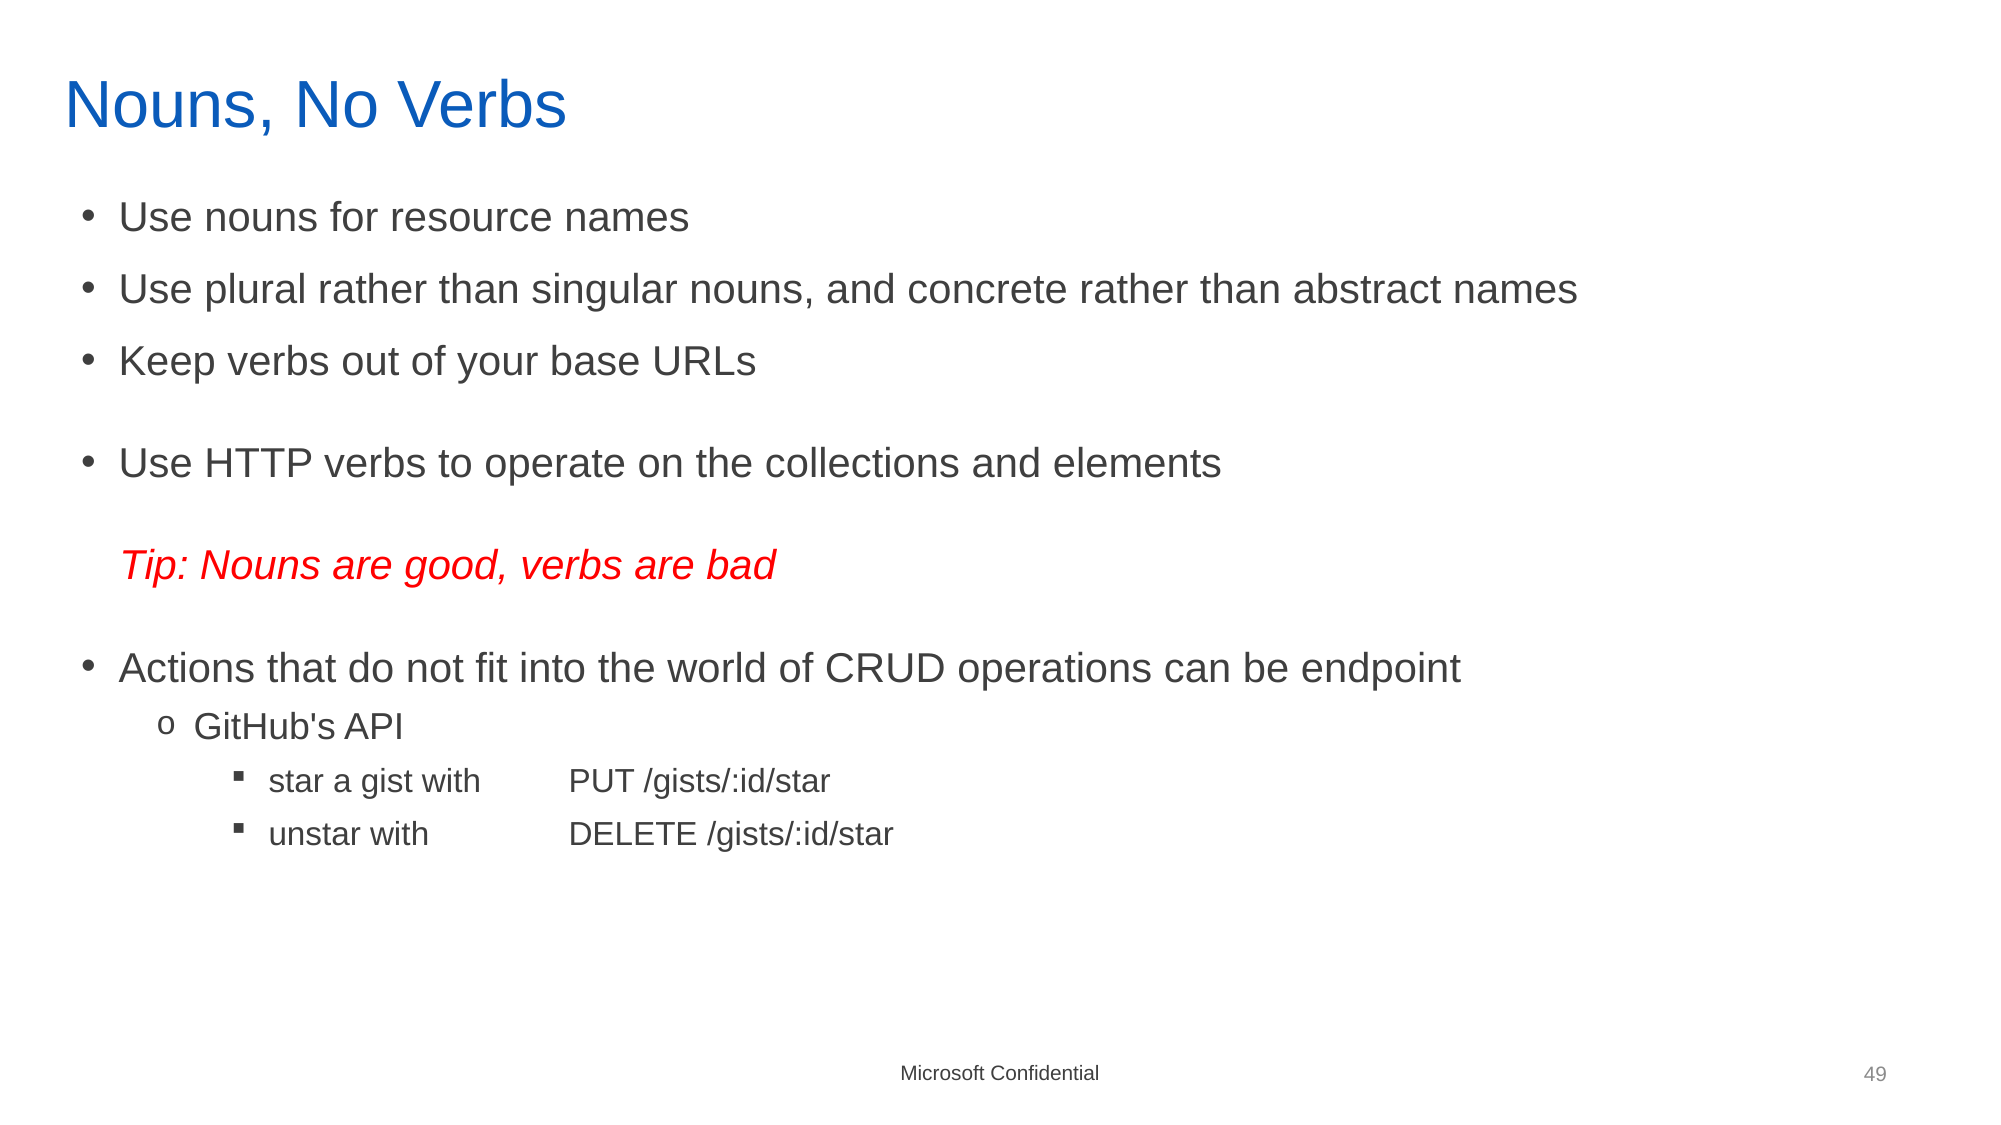

# Nouns, No Verbs
Use nouns for resource names
Use plural rather than singular nouns, and concrete rather than abstract names
Keep verbs out of your base URLs
Use HTTP verbs to operate on the collections and elements
Tip: Nouns are good, verbs are bad
Actions that do not fit into the world of CRUD operations can be endpoint
GitHub's API
star a gist with 	PUT /gists/:id/star
unstar with 	DELETE /gists/:id/star

49